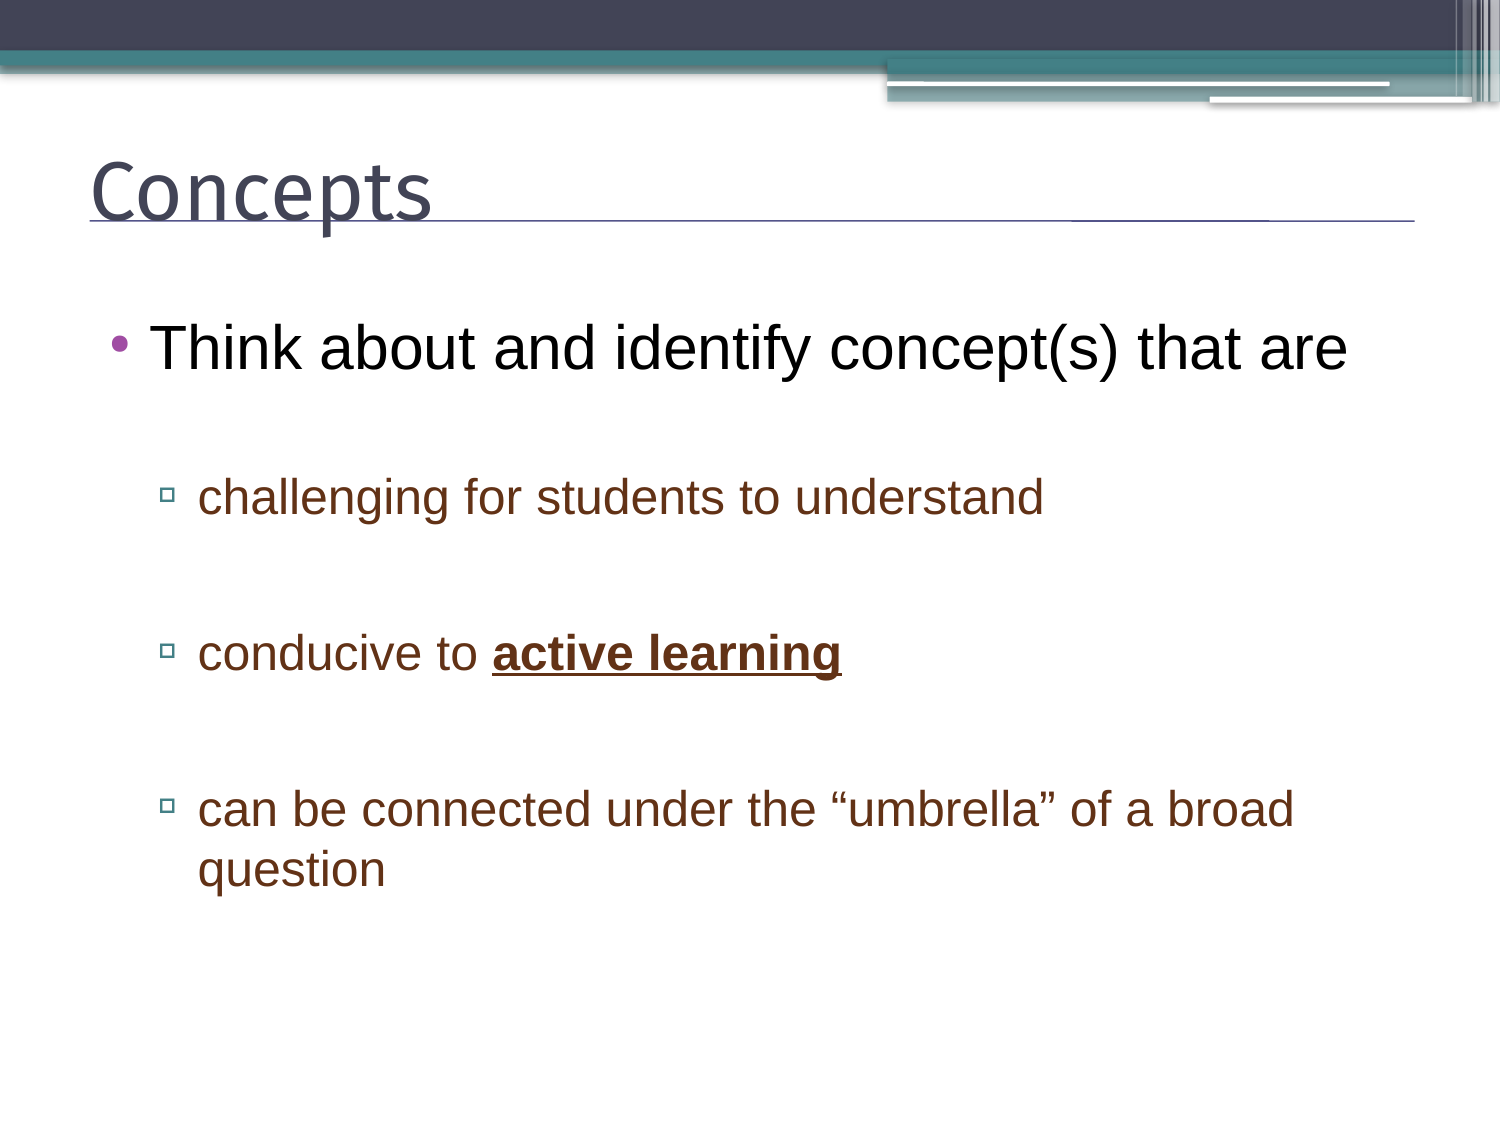

# Concepts
Think about and identify concept(s) that are

challenging for students to understand

conducive to active learning

can be connected under the “umbrella” of a broad question